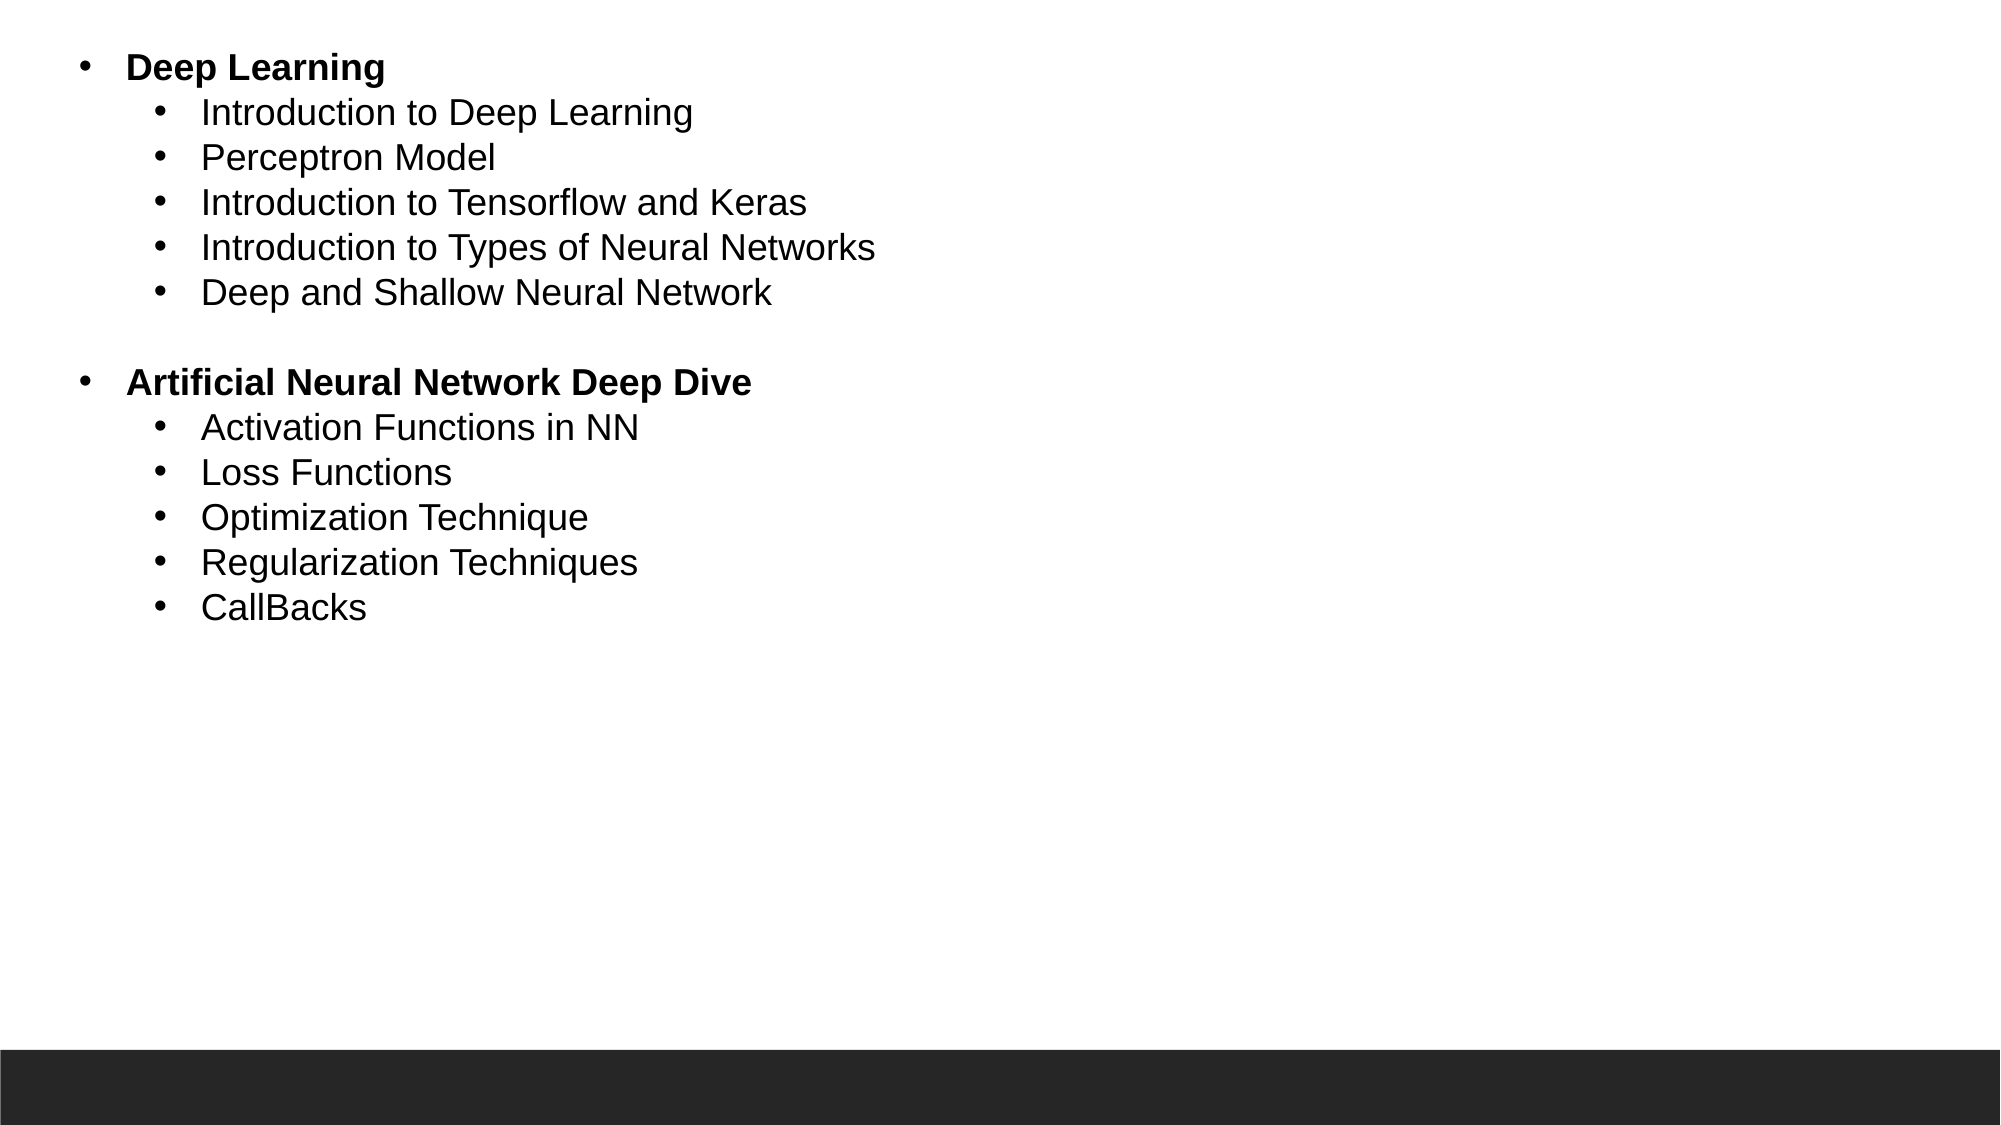

Deep Learning
Introduction to Deep Learning
Perceptron Model
Introduction to Tensorflow and Keras
Introduction to Types of Neural Networks
Deep and Shallow Neural Network

Artificial Neural Network Deep Dive
Activation Functions in NN
Loss Functions
Optimization Technique
Regularization Techniques
CallBacks